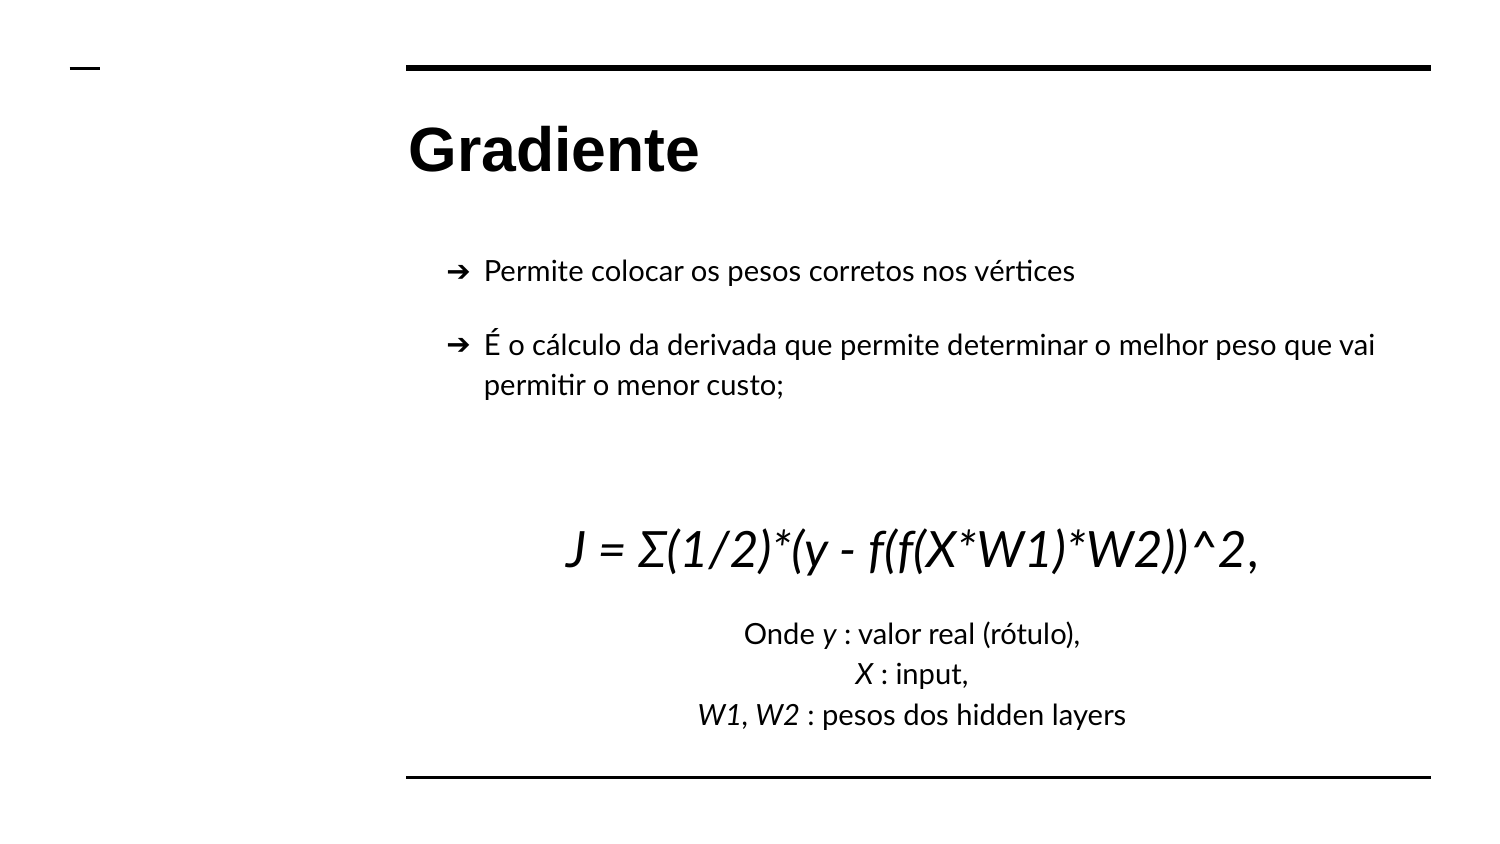

# Gradiente
Permite colocar os pesos corretos nos vértices
É o cálculo da derivada que permite determinar o melhor peso que vai permitir o menor custo;

J = Σ(1/2)*(y - f(f(X*W1)*W2))^2,
Onde y : valor real (rótulo),
X : input,
W1, W2 : pesos dos hidden layers